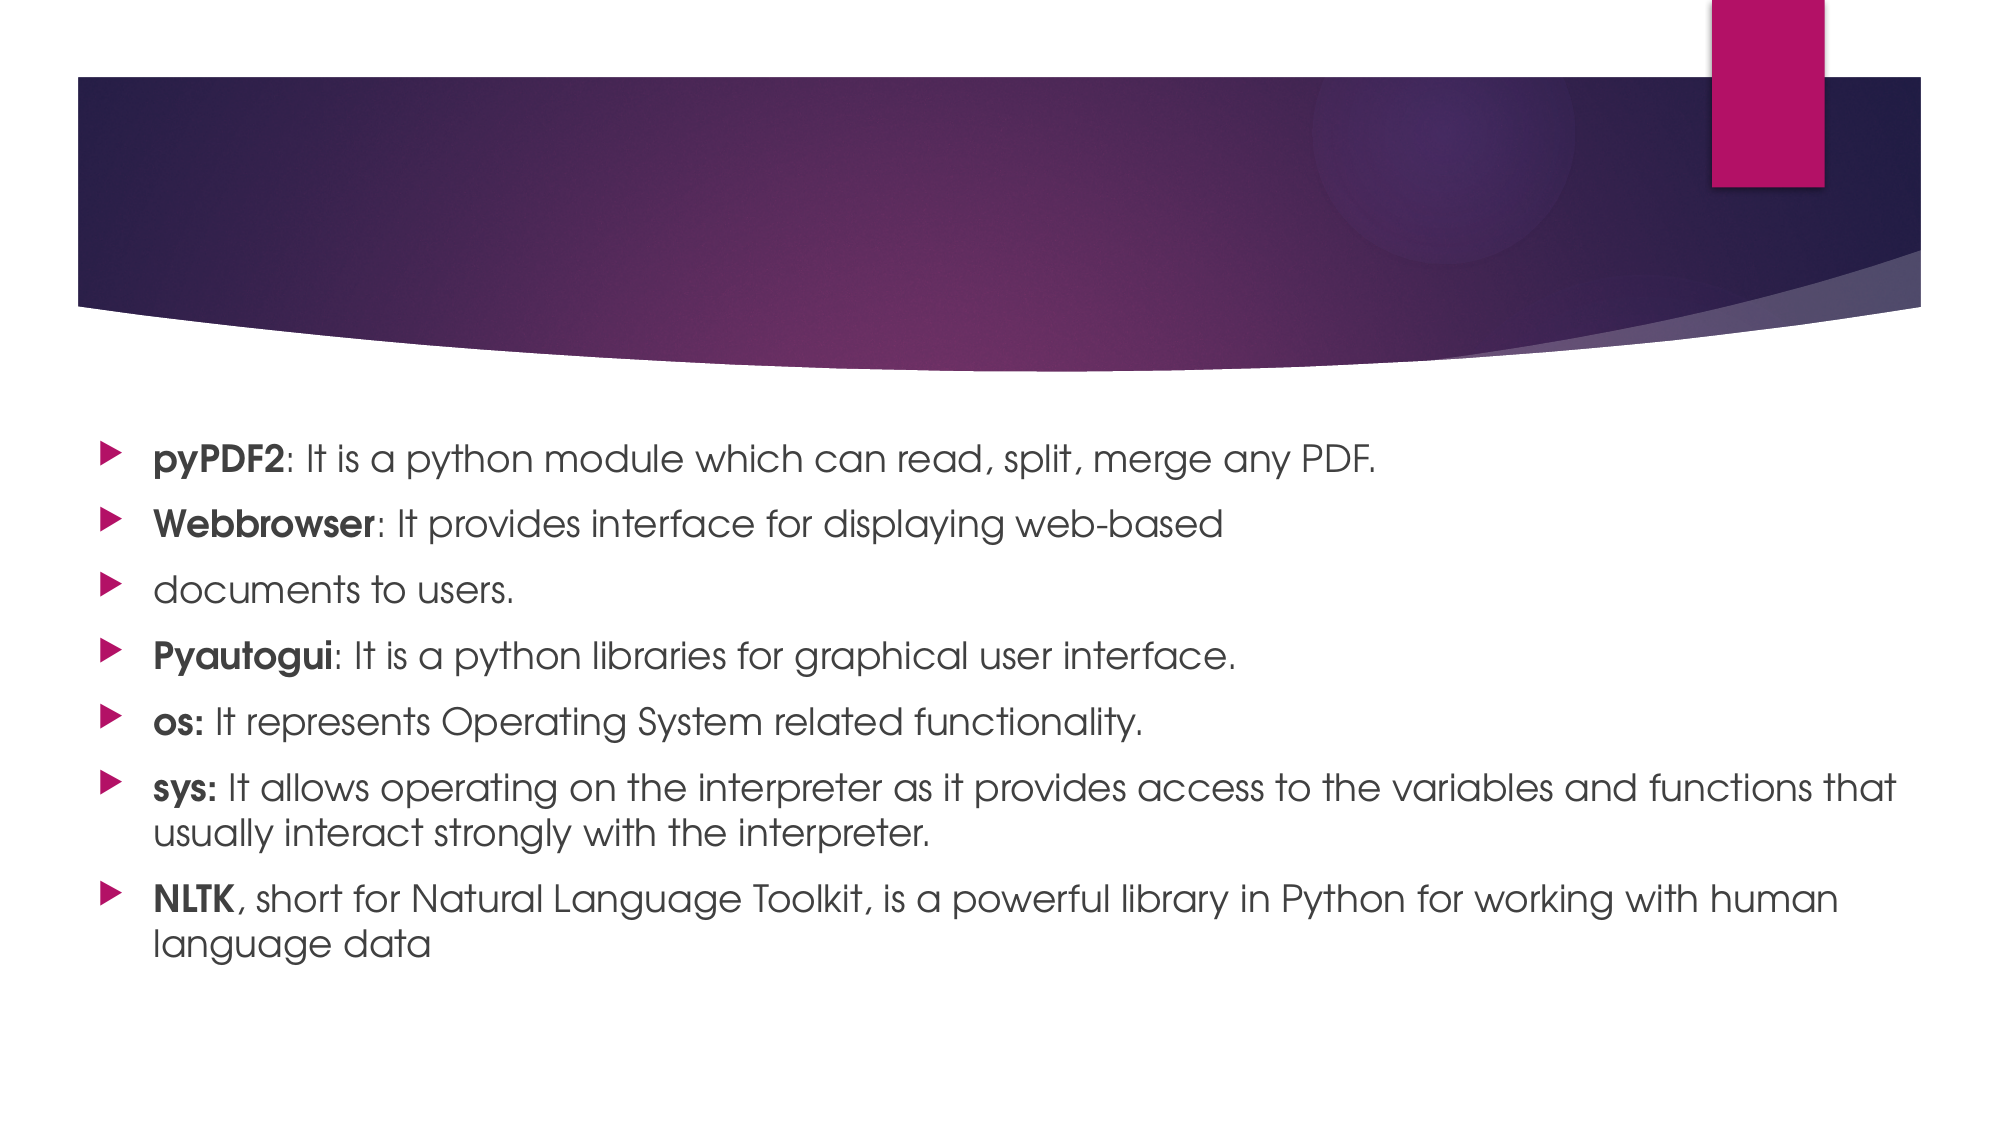

pyPDF2: It is a python module which can read, split, merge any PDF.
Webbrowser: It provides interface for displaying web-based
documents to users.
Pyautogui: It is a python libraries for graphical user interface.
os: It represents Operating System related functionality.
sys: It allows operating on the interpreter as it provides access to the variables and functions that usually interact strongly with the interpreter.
NLTK, short for Natural Language Toolkit, is a powerful library in Python for working with human language data